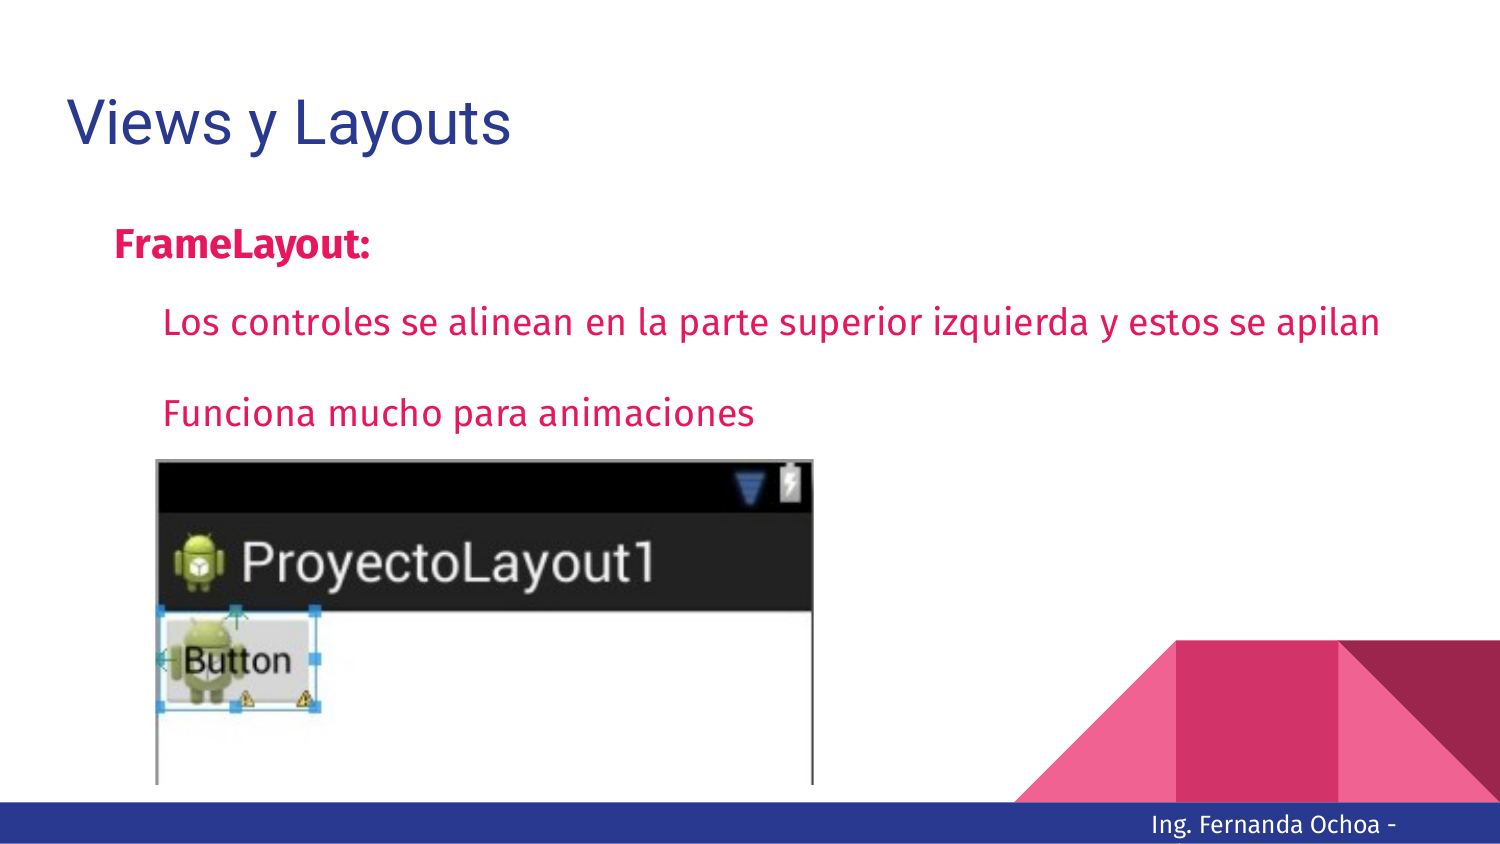

# Views y Layouts
FrameLayout:
Los controles se alinean en la parte superior izquierda y estos se apilan
Funciona mucho para animaciones

Ing. Fernanda Ochoa - @imonsh